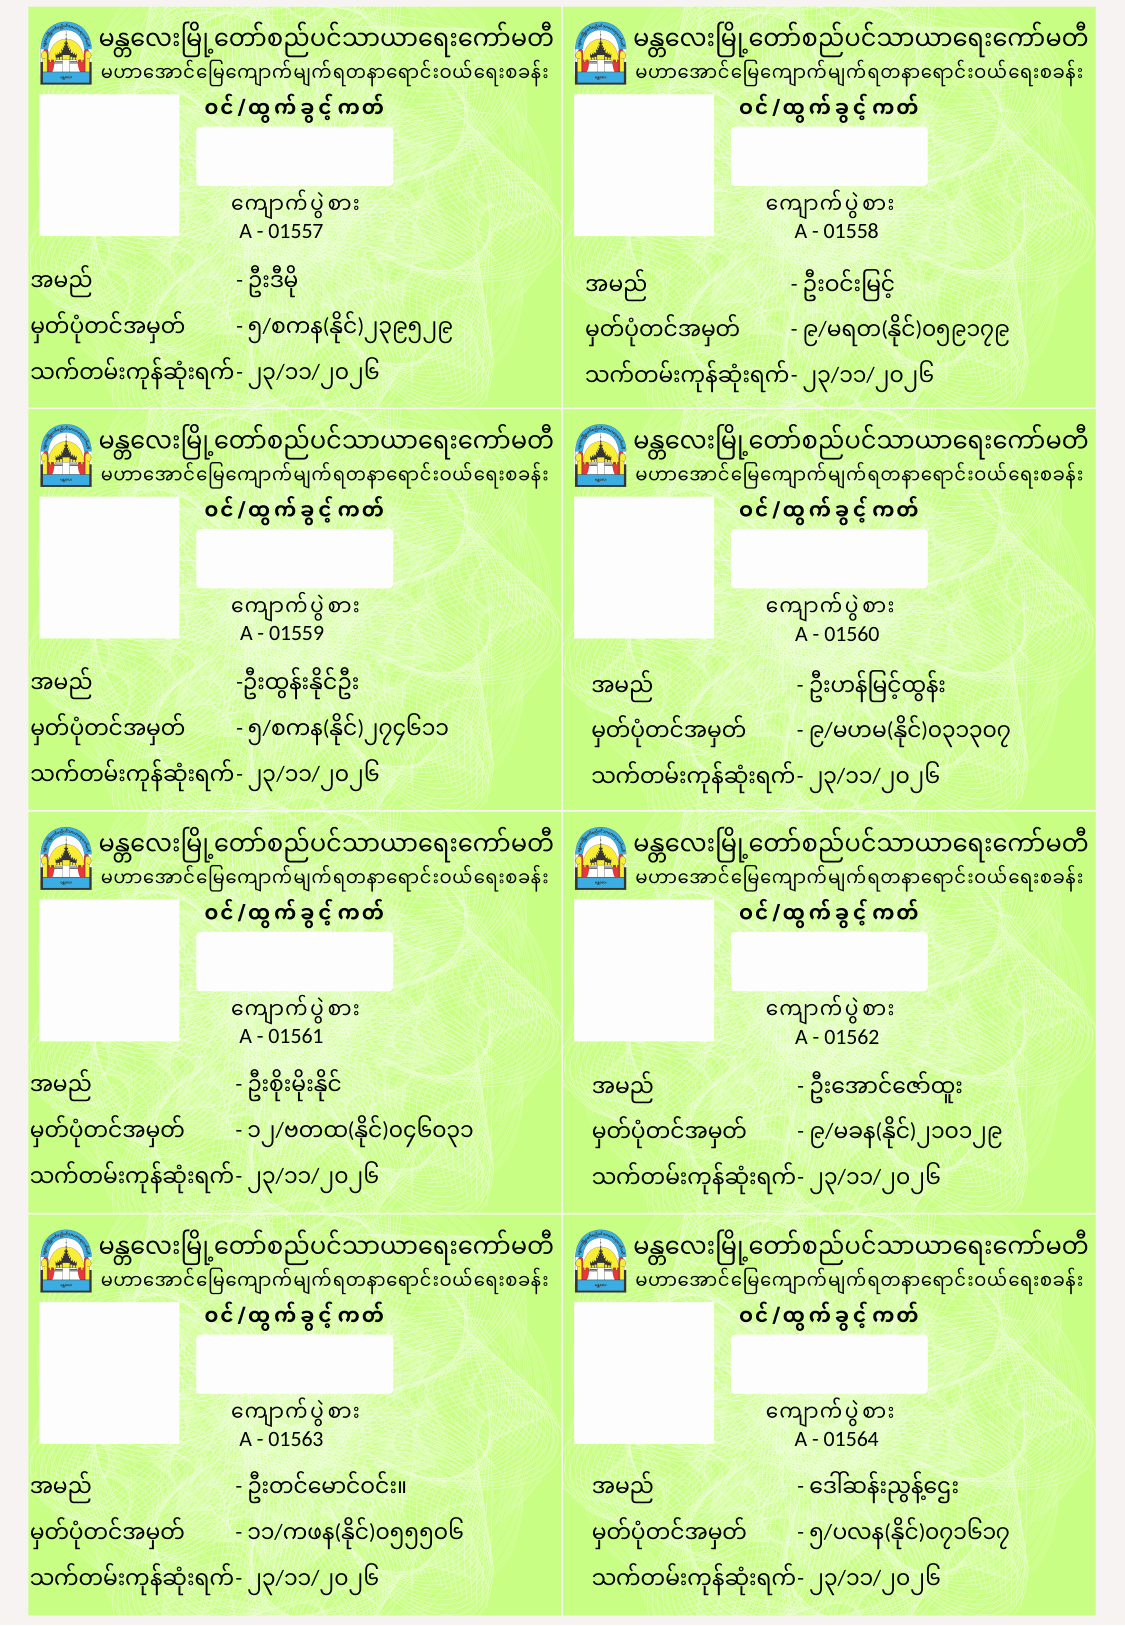

A - 01557
A - 01558
အမည်	- ဦးဒီမို
မှတ်ပုံတင်အမှတ်	- ၅/စကန(နိုင်)၂၃၉၅၂၉
သက်တမ်းကုန်ဆုံးရက်	- ၂၃/၁၁/၂၀၂၆
အမည်	- ဦးဝင်းမြင့်
မှတ်ပုံတင်အမှတ်	- ၉/မရတ(နိုင်)၀၅၉၁၇၉
သက်တမ်းကုန်ဆုံးရက်	- ၂၃/၁၁/၂၀၂၆
A - 01559
A - 01560
အမည်	-ဦးထွန်းနိုင်ဦး
မှတ်ပုံတင်အမှတ်	- ၅/စကန(နိုင်)၂၇၄၆၁၁
သက်တမ်းကုန်ဆုံးရက်	- ၂၃/၁၁/၂၀၂၆
အမည်	- ဦးဟန်မြင့်ထွန်း
မှတ်ပုံတင်အမှတ်	- ၉/မဟမ(နိုင်)၀၃၁၃၀၇
သက်တမ်းကုန်ဆုံးရက်	- ၂၃/၁၁/၂၀၂၆
A - 01561
A - 01562
အမည်	- ဦးစိုးမိုးနိုင်
မှတ်ပုံတင်အမှတ်	- ၁၂/ဗတထ(နိုင်)၀၄၆၀၃၁
သက်တမ်းကုန်ဆုံးရက်	- ၂၃/၁၁/၂၀၂၆
အမည်	- ဦးအောင်ဇော်ထူး
မှတ်ပုံတင်အမှတ်	- ၉/မခန(နိုင်)၂၁၀၁၂၉
သက်တမ်းကုန်ဆုံးရက်	- ၂၃/၁၁/၂၀၂၆
A - 01563
A - 01564
အမည်	- ဦးတင်မောင်ဝင်း။
မှတ်ပုံတင်အမှတ်	- ၁၁/ကဖန(နိုင်)၀၅၅၅၀၆
သက်တမ်းကုန်ဆုံးရက်	- ၂၃/၁၁/၂၀၂၆
အမည်	- ဒေါ်ဆန်းညွန့်ဌေး
မှတ်ပုံတင်အမှတ်	- ၅/ပလန(နိုင်)၀၇၁၆၁၇
သက်တမ်းကုန်ဆုံးရက်	- ၂၃/၁၁/၂၀၂၆